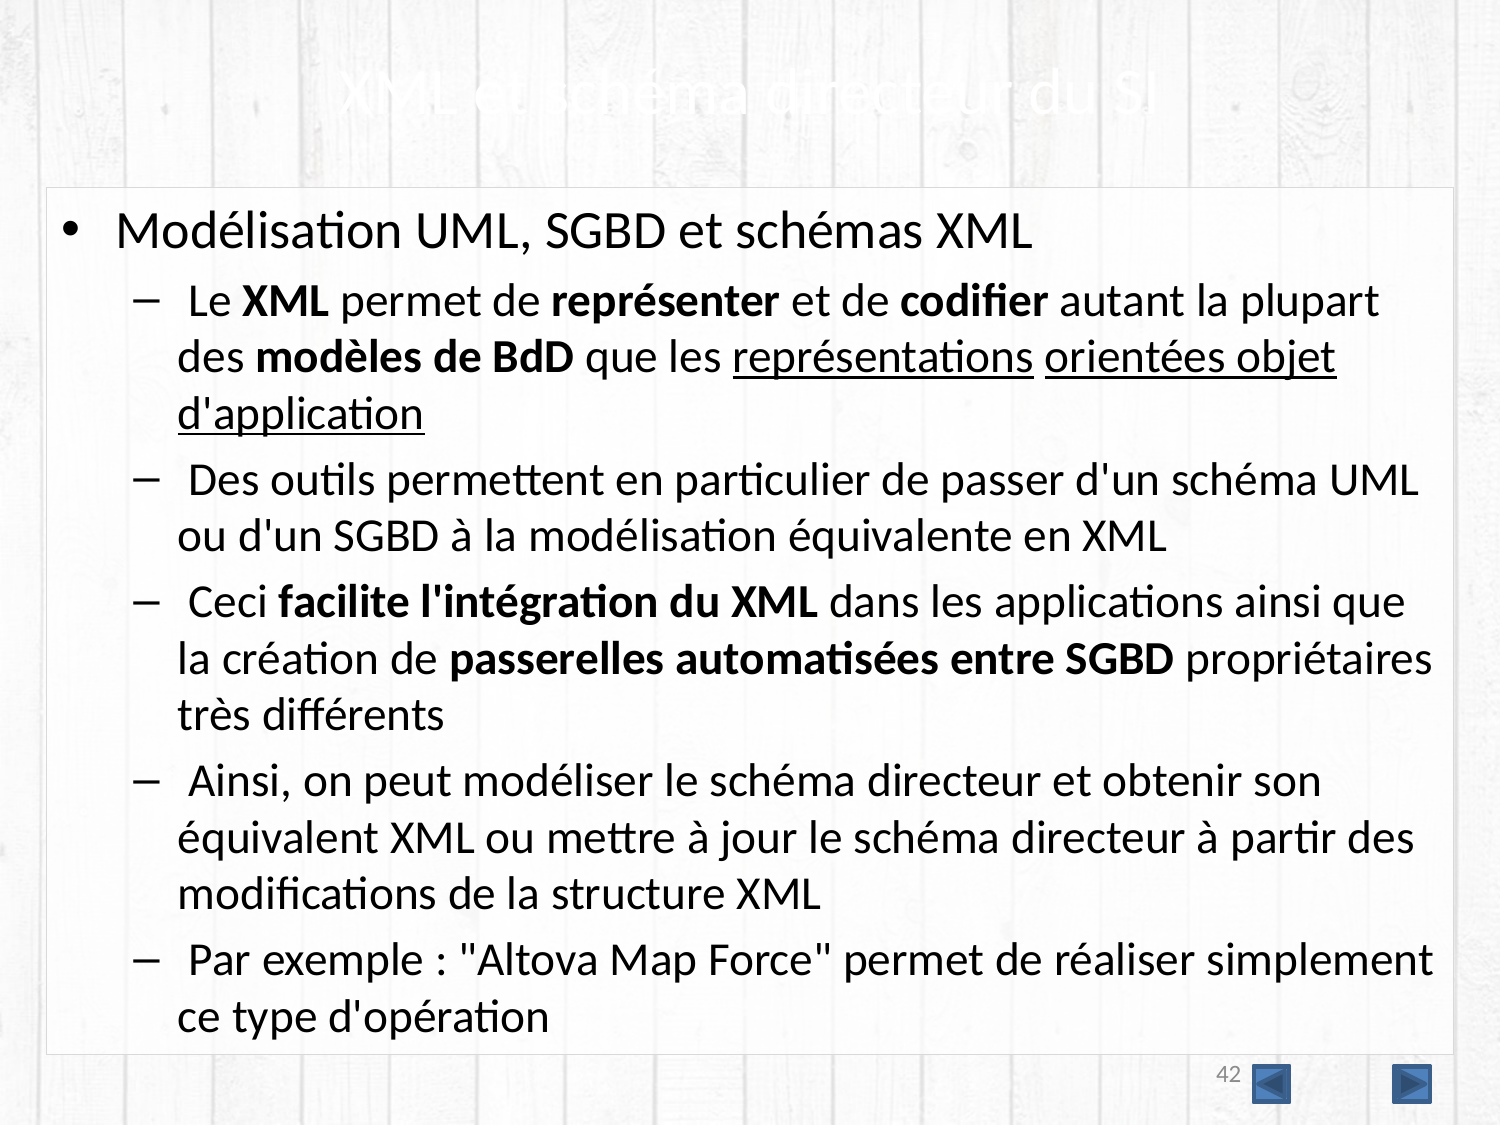

# XML et schéma directeur du SI
Modélisation UML, SGBD et schémas XML
 Le XML permet de représenter et de codifier autant la plupart des modèles de BdD que les représentations orientées objet d'application
 Des outils permettent en particulier de passer d'un schéma UML ou d'un SGBD à la modélisation équivalente en XML
 Ceci facilite l'intégration du XML dans les applications ainsi que la création de passerelles automatisées entre SGBD propriétaires très différents
 Ainsi, on peut modéliser le schéma directeur et obtenir son équivalent XML ou mettre à jour le schéma directeur à partir des modifications de la structure XML
 Par exemple : "Altova Map Force" permet de réaliser simplement ce type d'opération
42